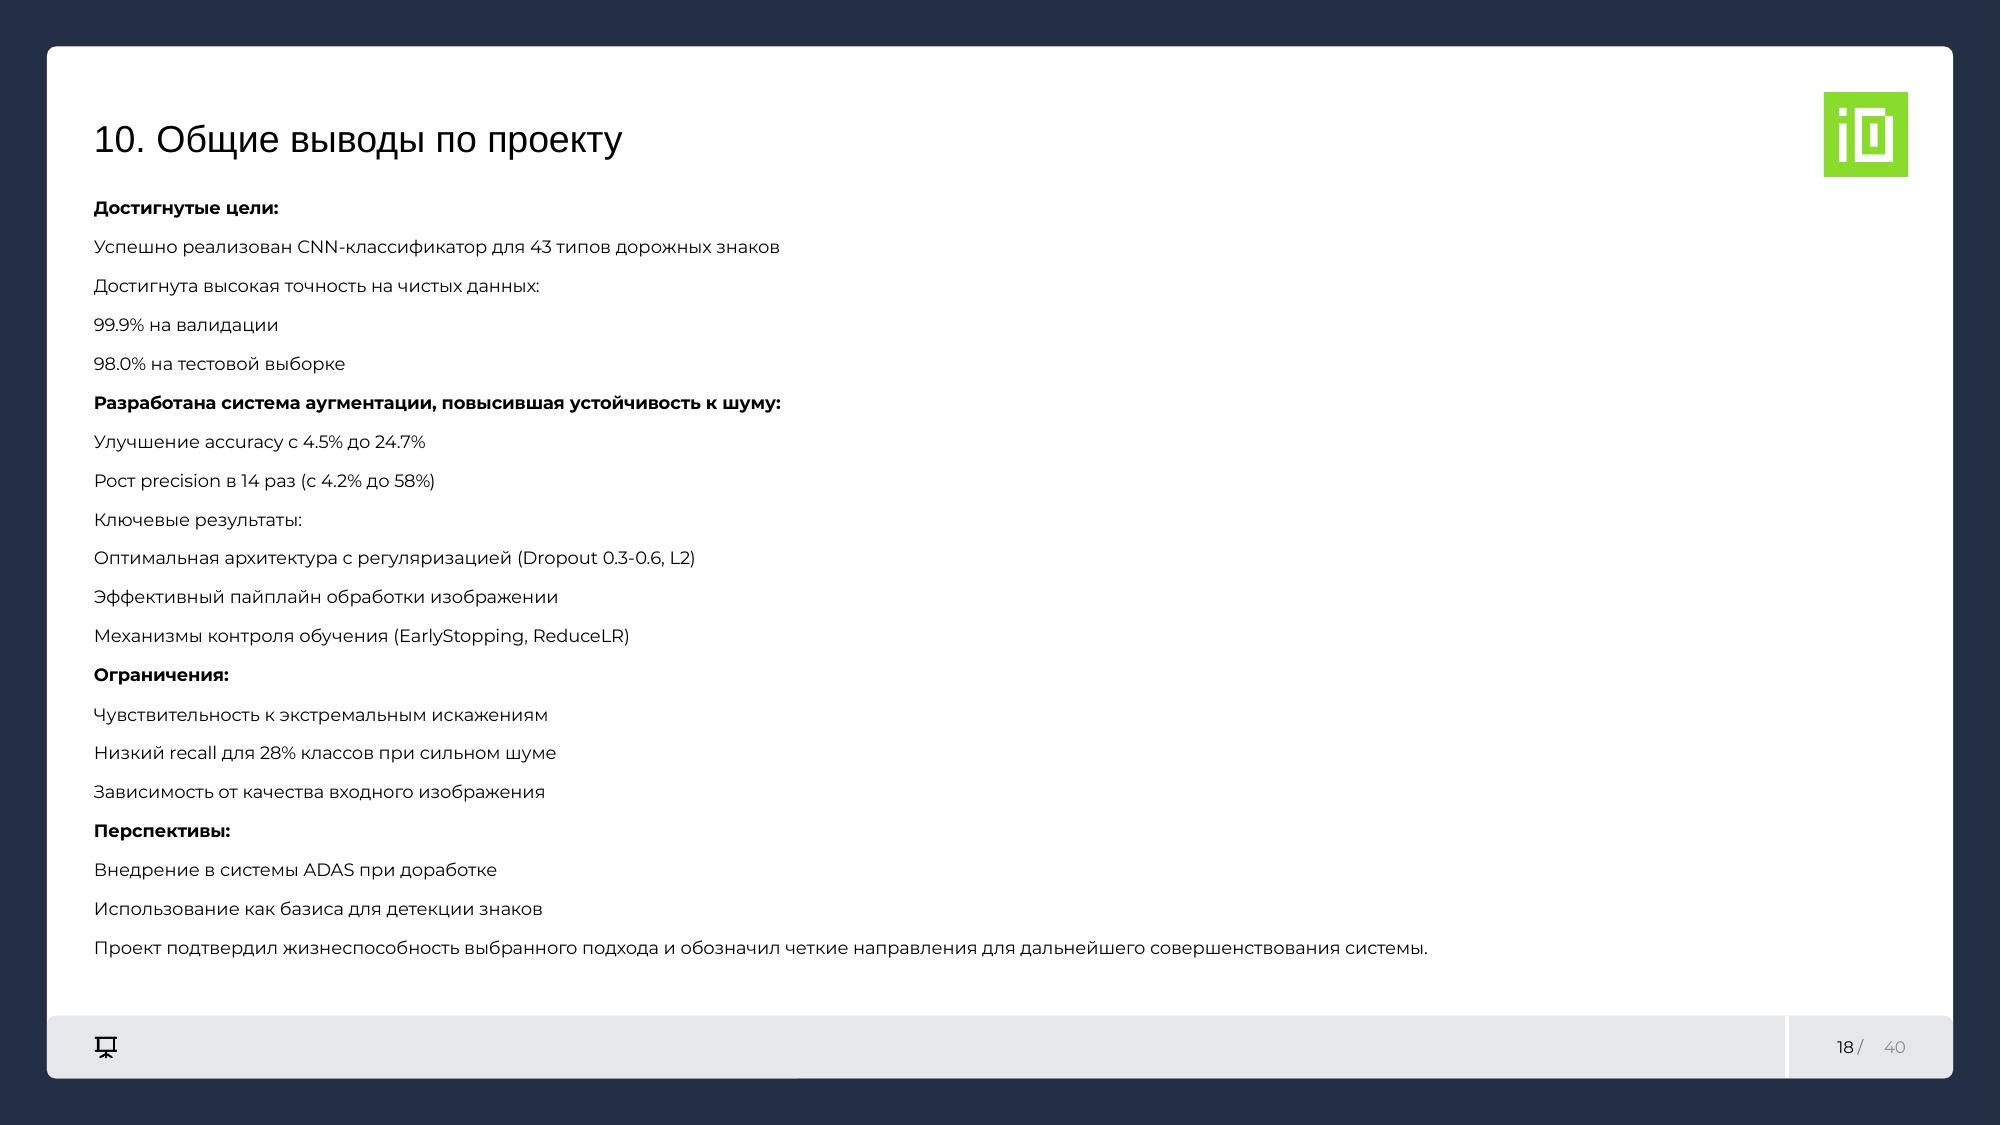

10. Общие выводы по проекту
Достигнутые цели:
Успешно реализован CNN-классификатор для 43 типов дорожных знаков
Достигнута высокая точность на чистых данных:
99.9% на валидации
98.0% на тестовой выборке
Разработана система аугментации, повысившая устойчивость к шуму:
Улучшение accuracy с 4.5% до 24.7%
Рост precision в 14 раз (с 4.2% до 58%)
Ключевые результаты:
Оптимальная архитектура с регуляризацией (Dropout 0.3-0.6, L2)
Эффективный пайплайн обработки изображении
Механизмы контроля обучения (EarlyStopping, ReduceLR)
Ограничения:
Чувствительность к экстремальным искажениям
Низкий recall для 28% классов при сильном шуме
Зависимость от качества входного изображения
Перспективы:
Внедрение в системы ADAS при доработке
Использование как базиса для детекции знаков
Проект подтвердил жизнеспособность выбранного подхода и обозначил четкие направления для дальнейшего совершенствования системы.

18
40